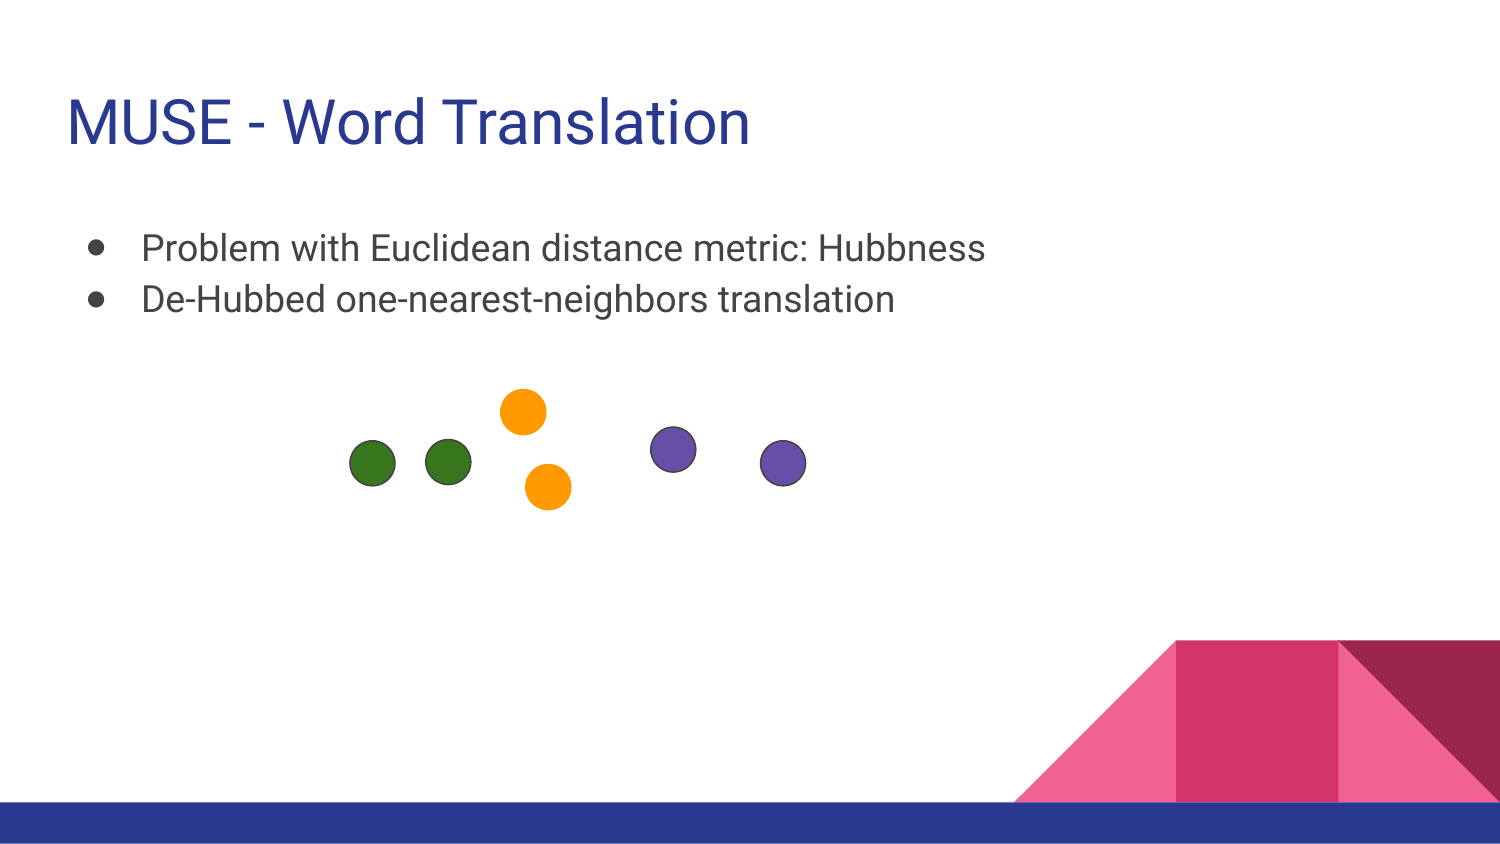

# MUSE - Word Translation

Problem with Euclidean distance metric: Hubbness
De-Hubbed one-nearest-neighbors translation